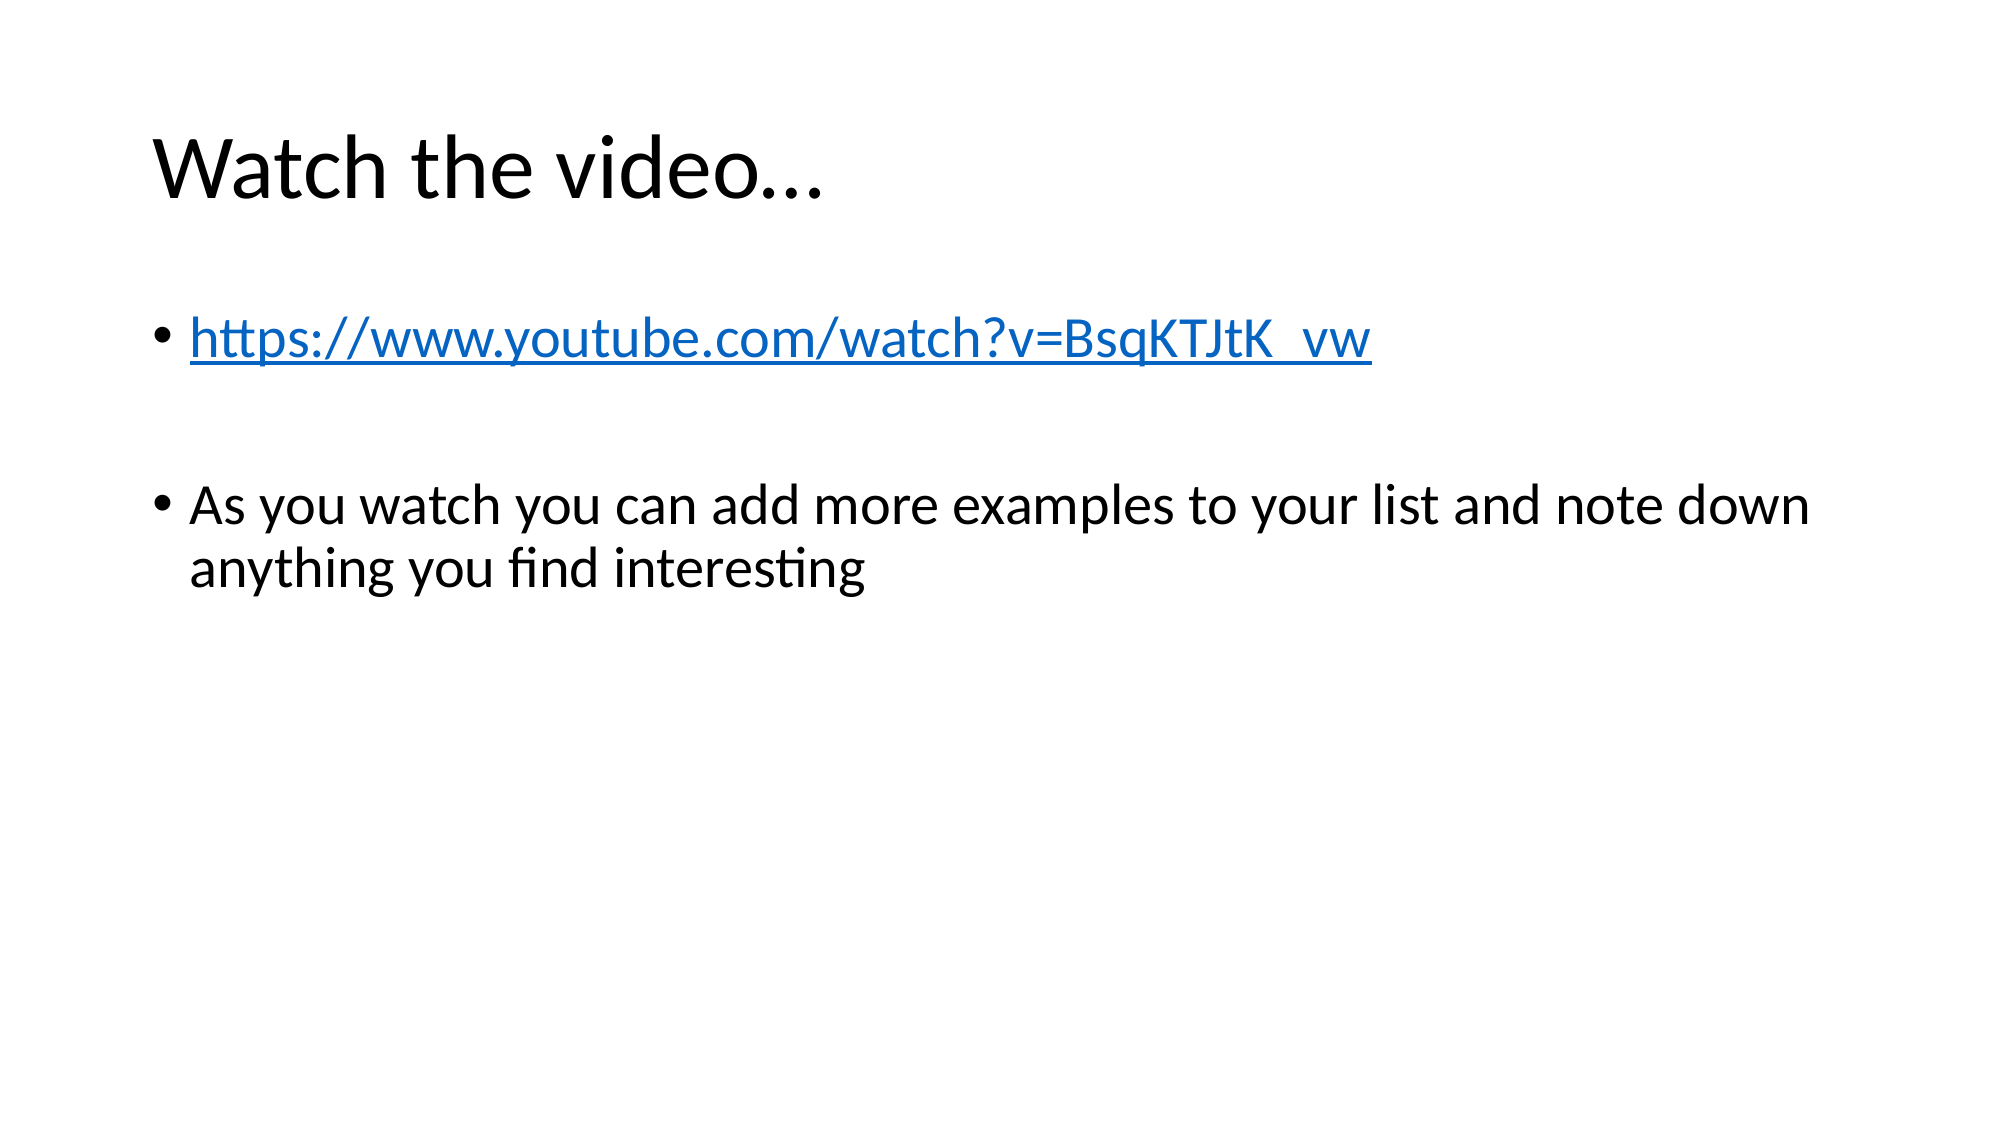

# Watch the video…
https://www.youtube.com/watch?v=BsqKTJtK_vw

As you watch you can add more examples to your list and note down anything you find interesting